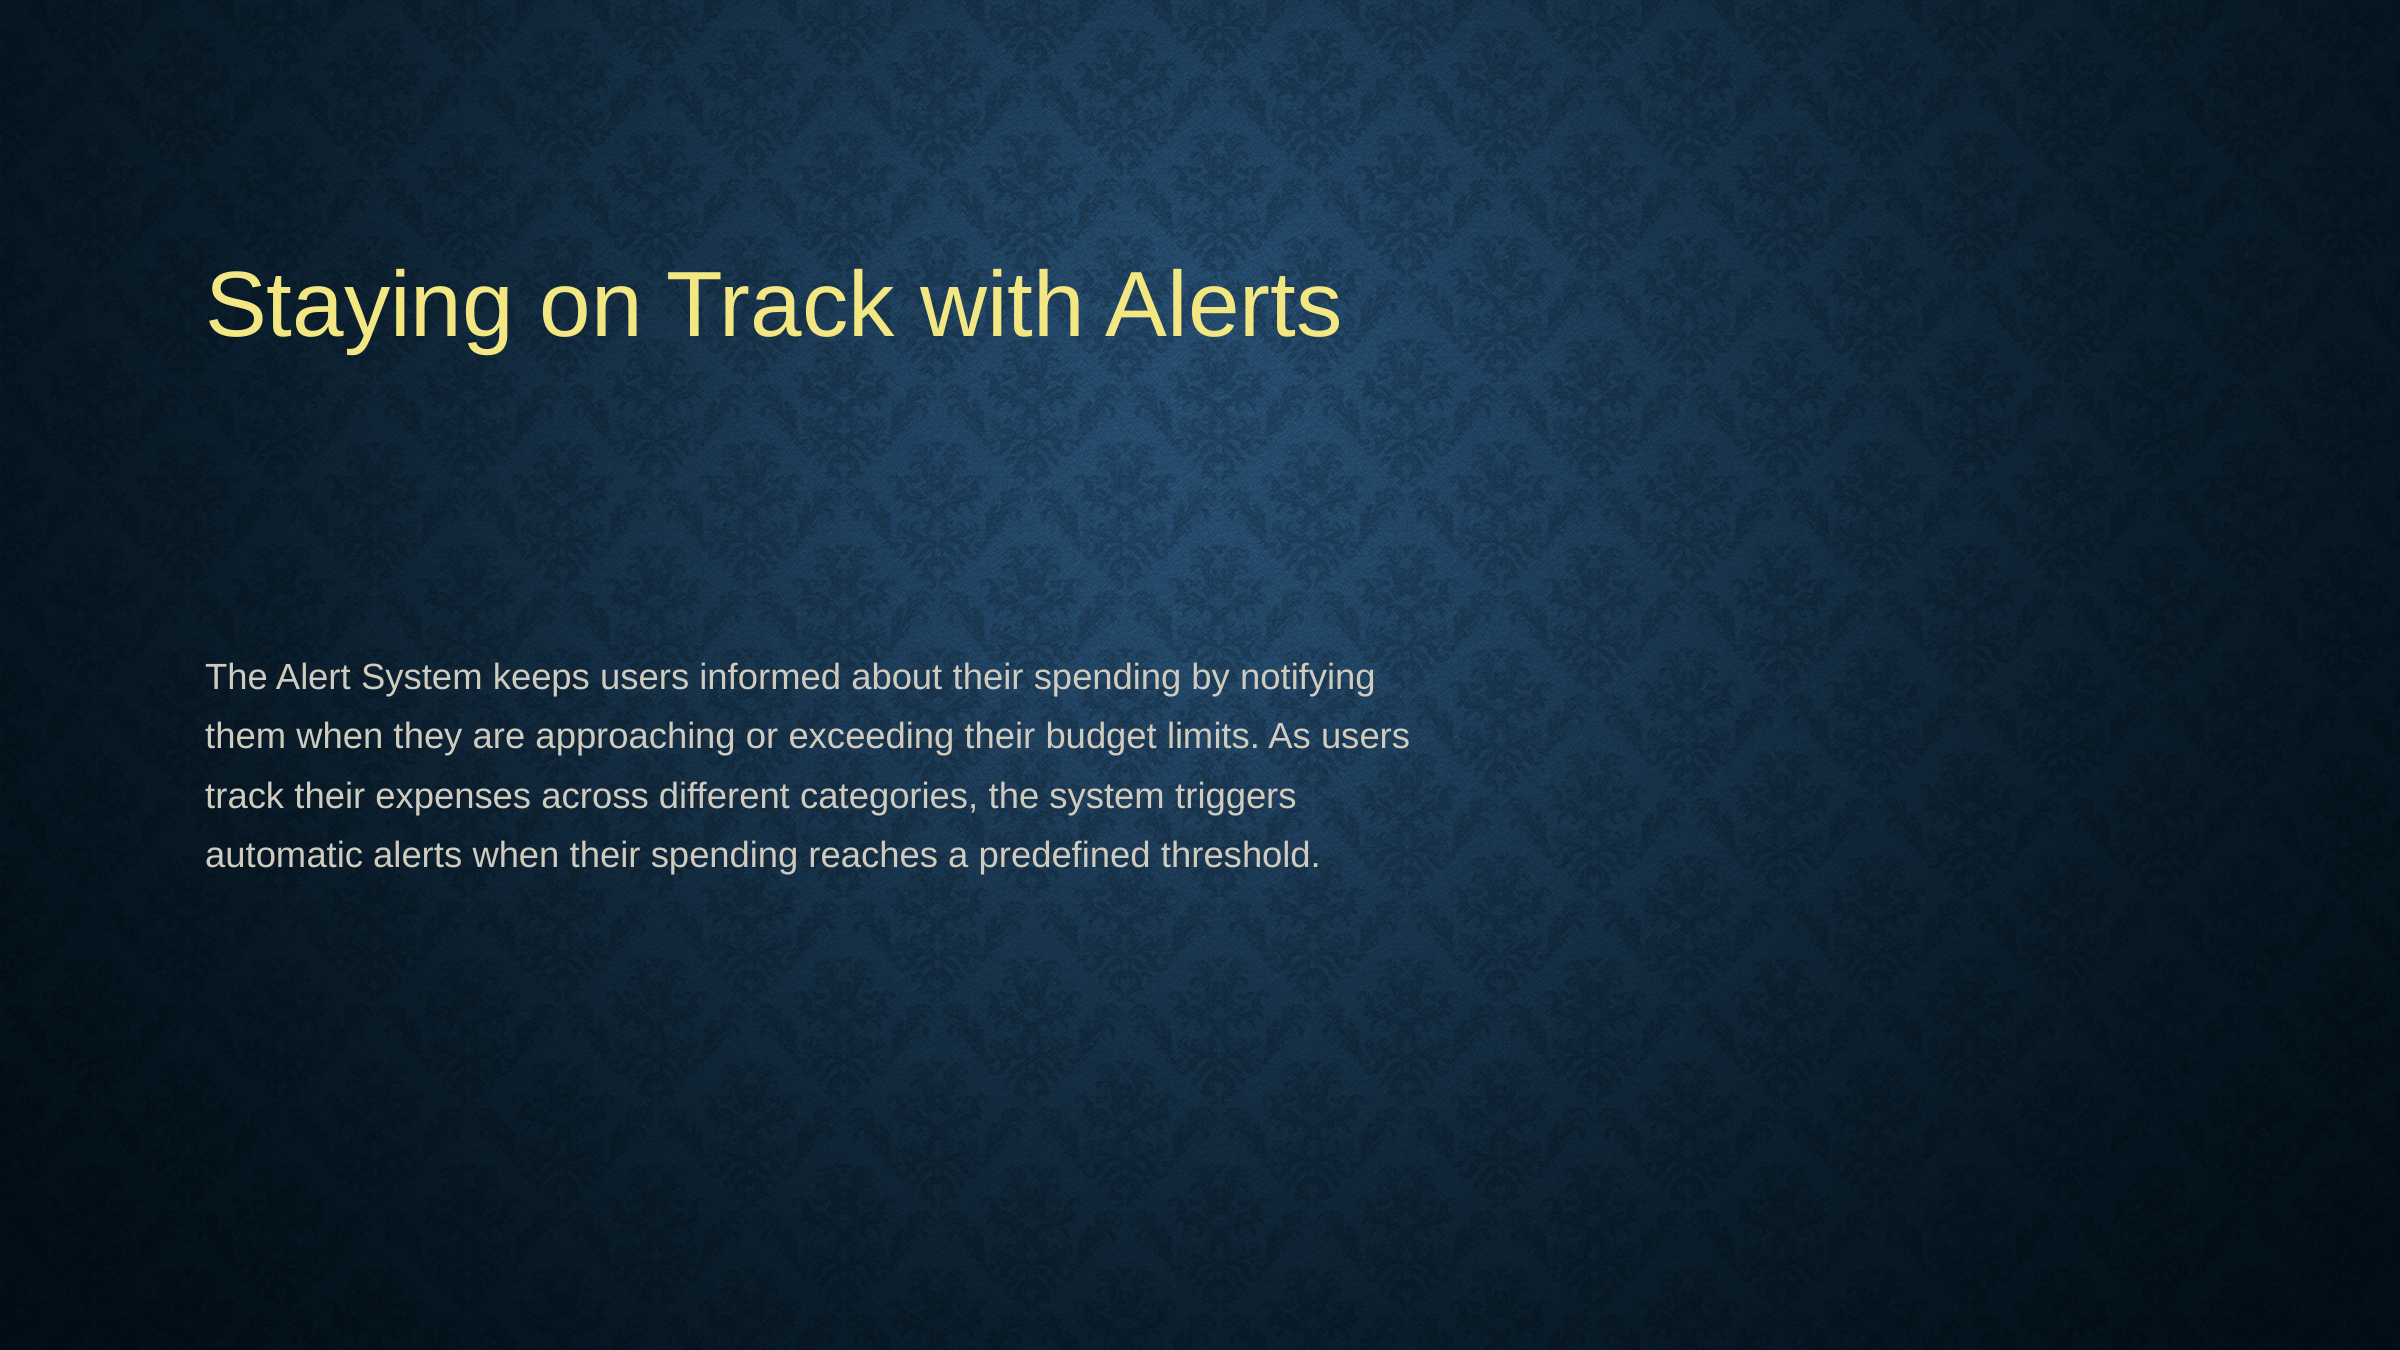

Staying on Track with Alerts
The Alert System keeps users informed about their spending by notifying them when they are approaching or exceeding their budget limits. As users track their expenses across different categories, the system triggers automatic alerts when their spending reaches a predefined threshold.